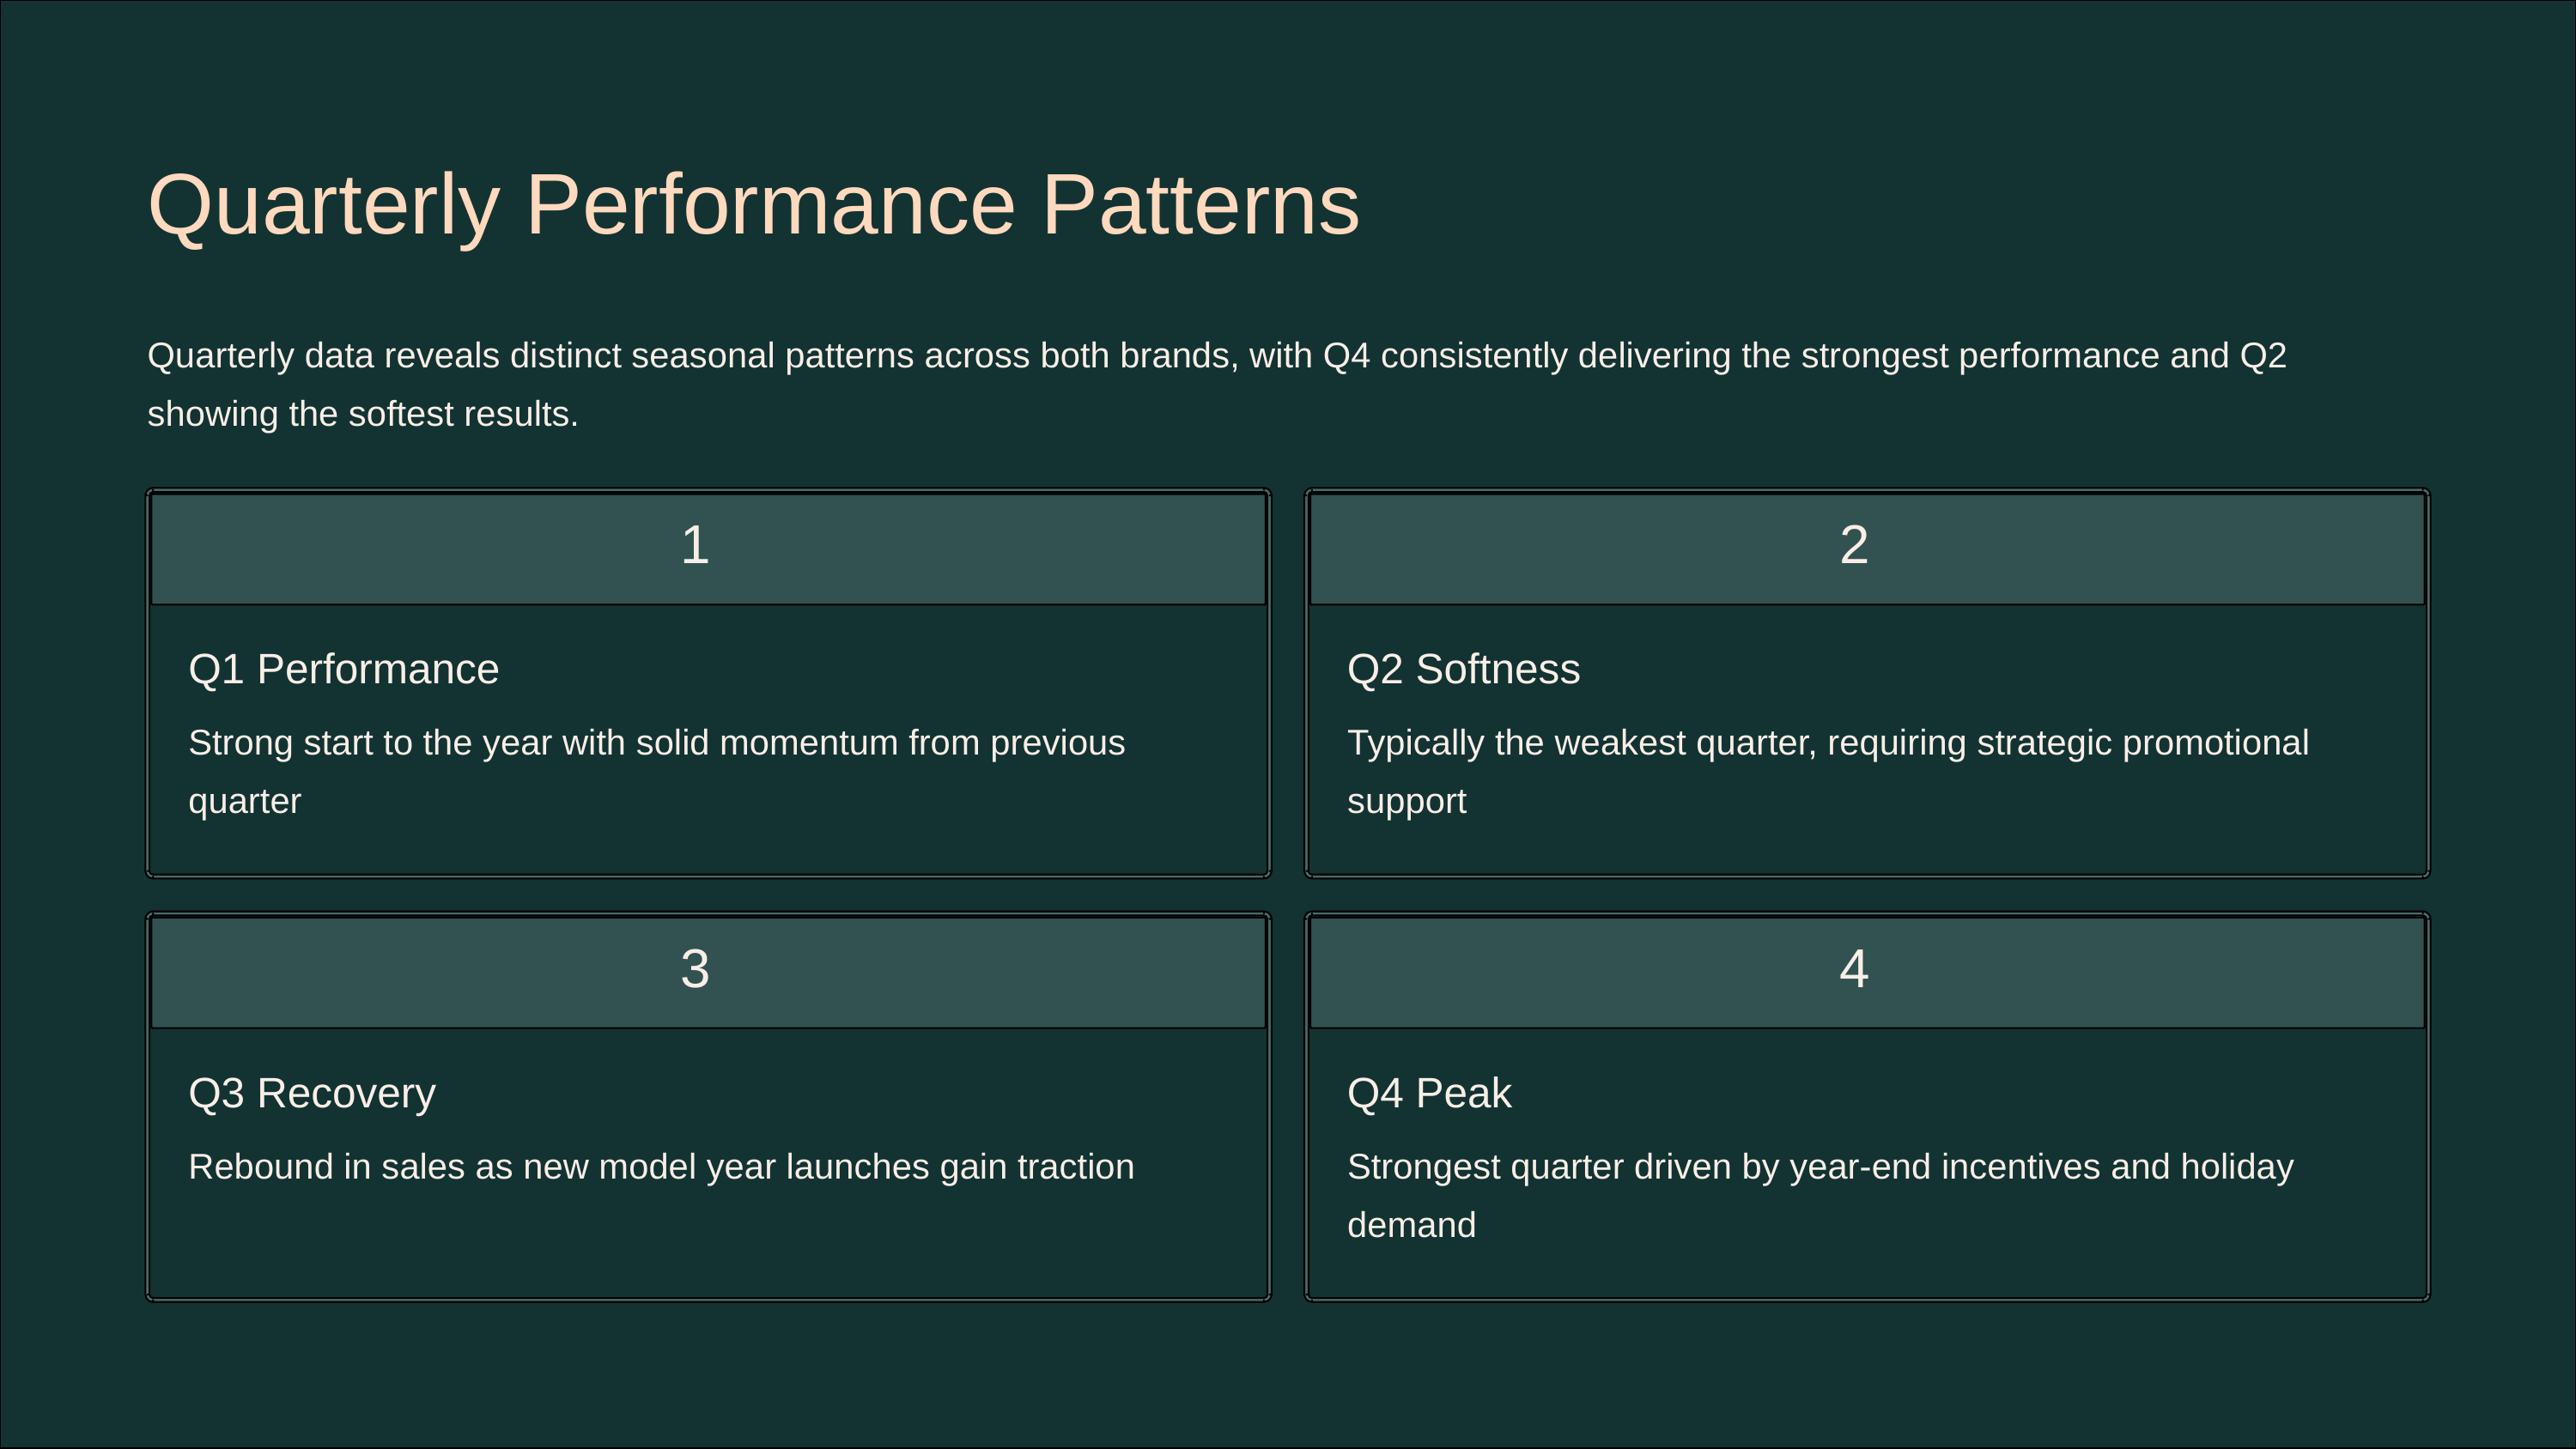

Quarterly Performance Patterns
Quarterly data reveals distinct seasonal patterns across both brands, with Q4 consistently delivering the strongest performance and Q2 showing the softest results.

1
2
Q1 Performance
Q2 Softness
Strong start to the year with solid momentum from previous quarter
Typically the weakest quarter, requiring strategic promotional support

3
4
Q3 Recovery
Q4 Peak
Rebound in sales as new model year launches gain traction
Strongest quarter driven by year-end incentives and holiday demand